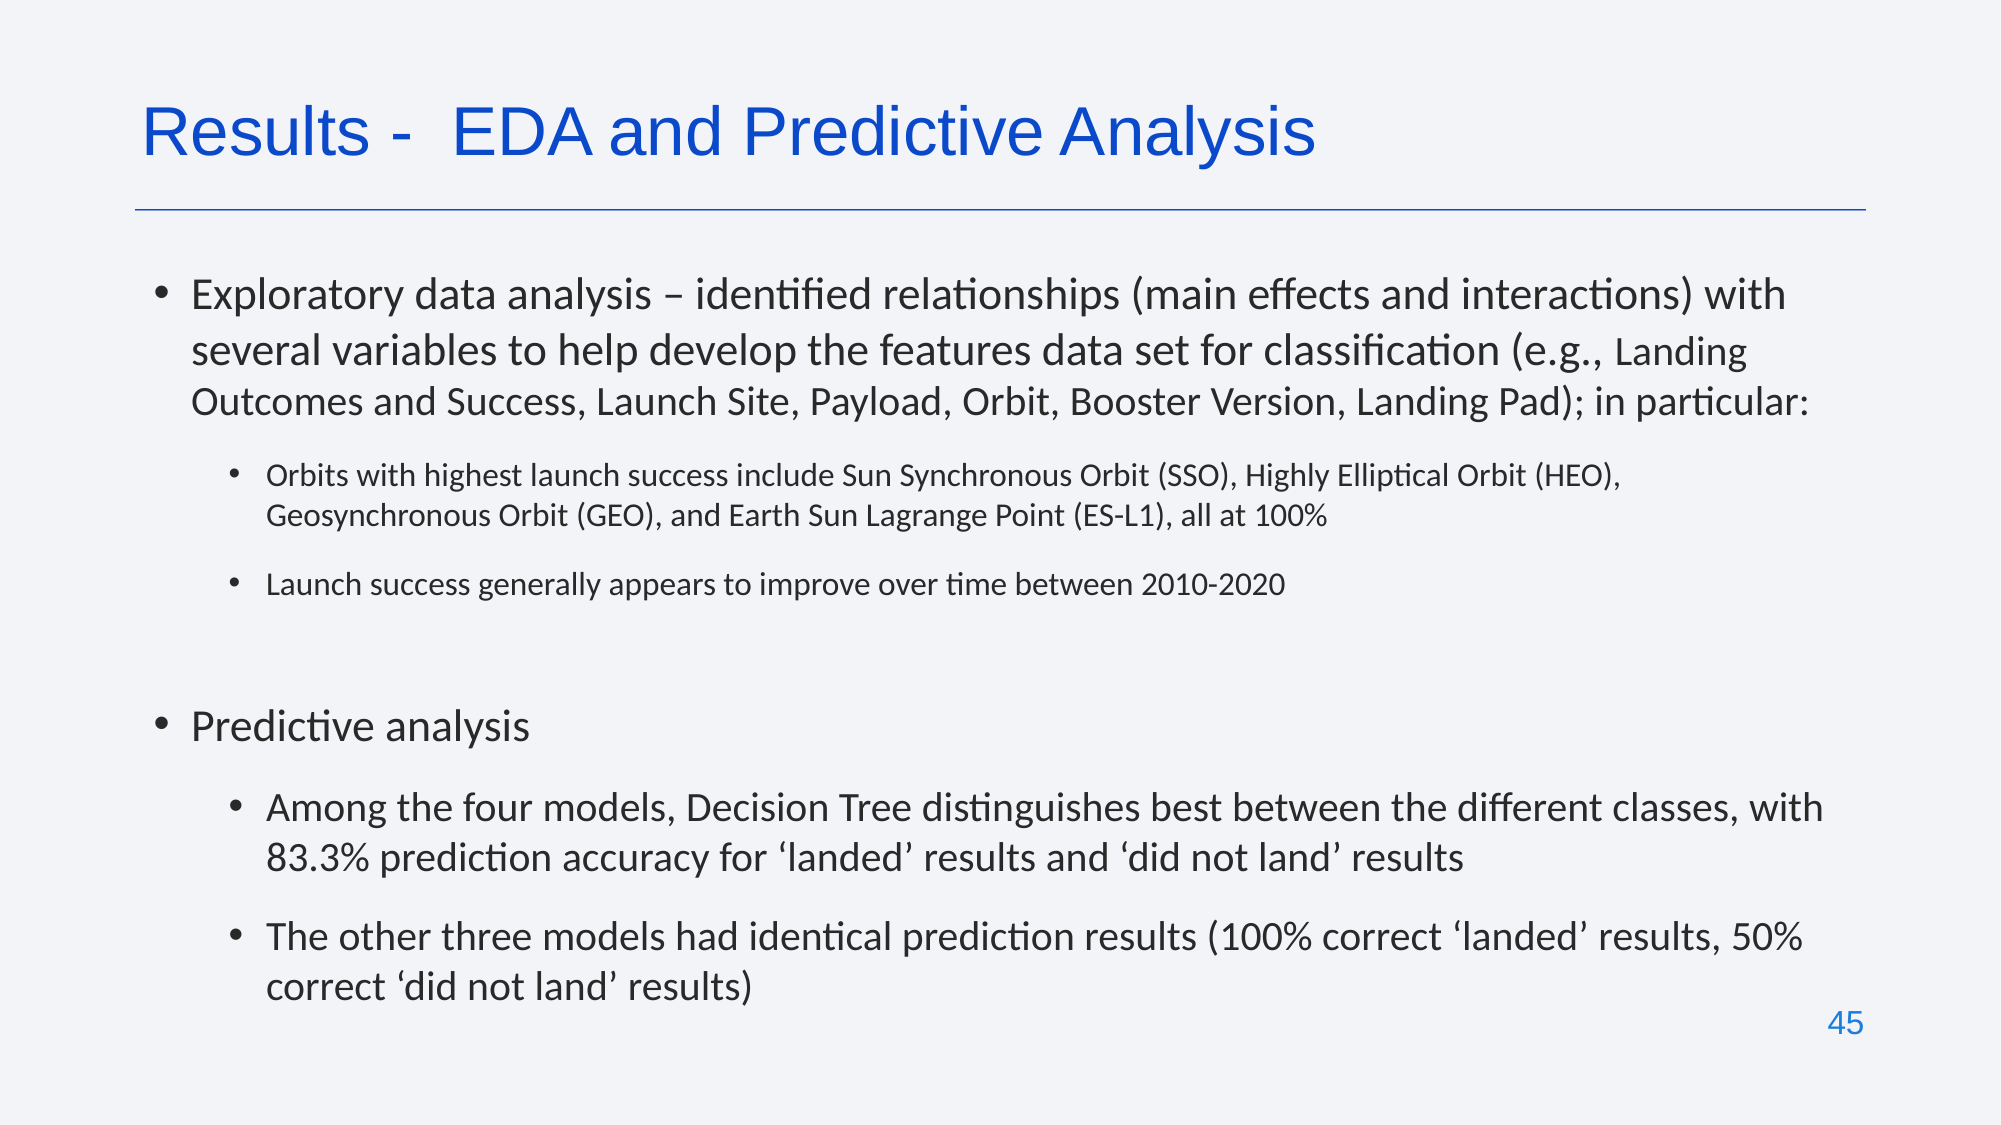

Results -  EDA and Predictive Analysis
Exploratory data analysis – identified relationships (main effects and interactions) with several variables to help develop the features data set for classification (e.g., Landing Outcomes and Success, Launch Site, Payload, Orbit, Booster Version, Landing Pad); in particular:
Orbits with highest launch success include Sun Synchronous Orbit (SSO), Highly Elliptical Orbit (HEO), Geosynchronous Orbit (GEO), and Earth Sun Lagrange Point (ES-L1), all at 100%
Launch success generally appears to improve over time between 2010-2020

Predictive analysis
Among the four models, Decision Tree distinguishes best between the different classes, with 83.3% prediction accuracy for ‘landed’ results and ‘did not land’ results
The other three models had identical prediction results (100% correct ‘landed’ results, 50% correct ‘did not land’ results)

45